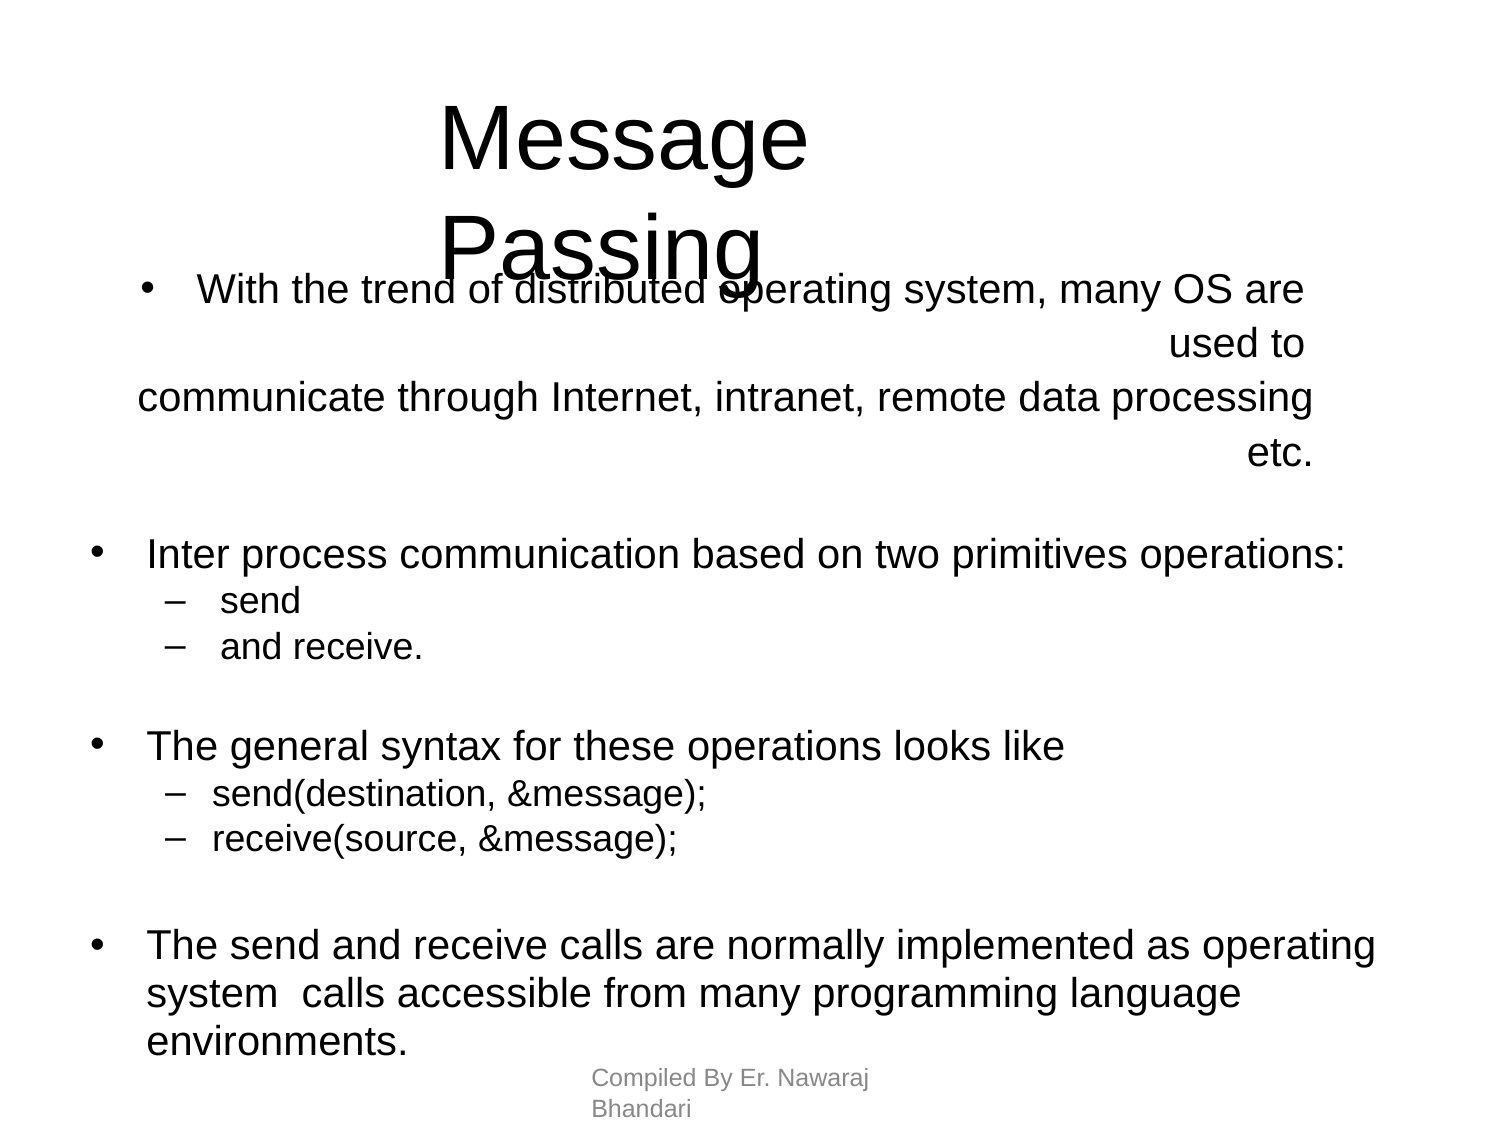

# Message Passing
With the trend of distributed operating system, many OS are used to
communicate through Internet, intranet, remote data processing etc.

Inter process communication based on two primitives operations:
send
and receive.

The general syntax for these operations looks like
send(destination, &message);
receive(source, &message);

The send and receive calls are normally implemented as operating system  calls accessible from many programming language environments.
Compiled By Er. Nawaraj Bhandari